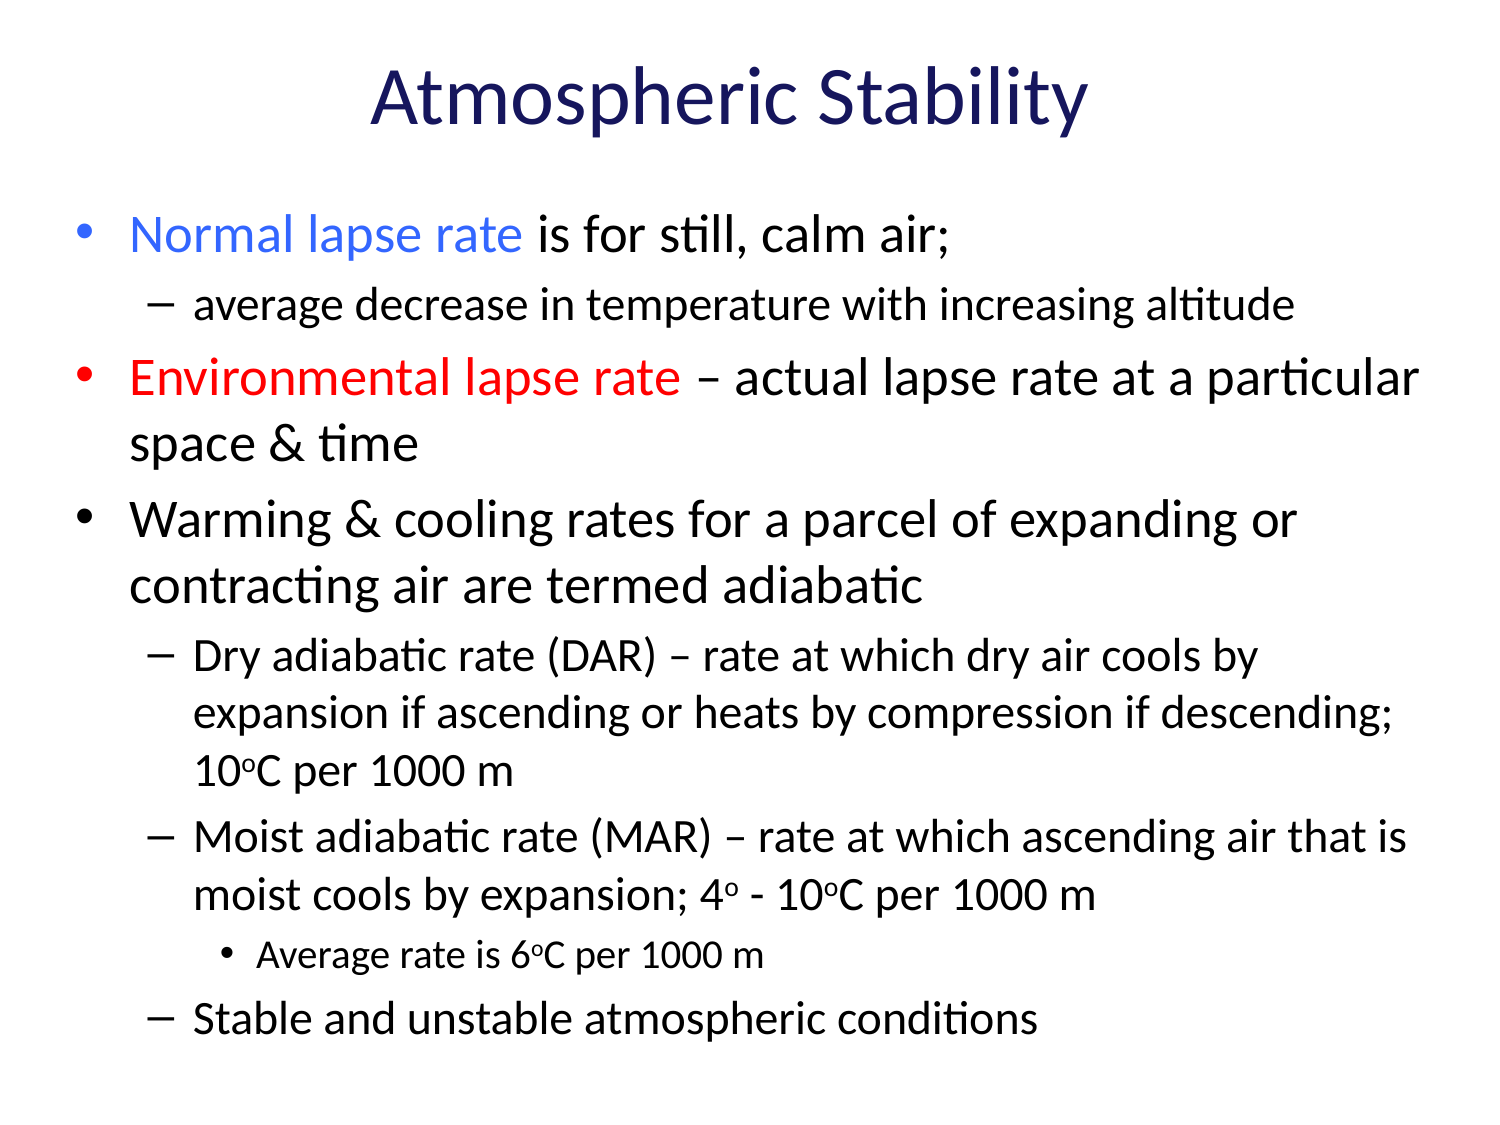

# Atmospheric Stability
Normal lapse rate is for still, calm air;
average decrease in temperature with increasing altitude
Environmental lapse rate – actual lapse rate at a particular space & time
Warming & cooling rates for a parcel of expanding or contracting air are termed adiabatic
Dry adiabatic rate (DAR) – rate at which dry air cools by expansion if ascending or heats by compression if descending; 10oC per 1000 m
Moist adiabatic rate (MAR) – rate at which ascending air that is moist cools by expansion; 4o - 10oC per 1000 m
Average rate is 6oC per 1000 m
Stable and unstable atmospheric conditions